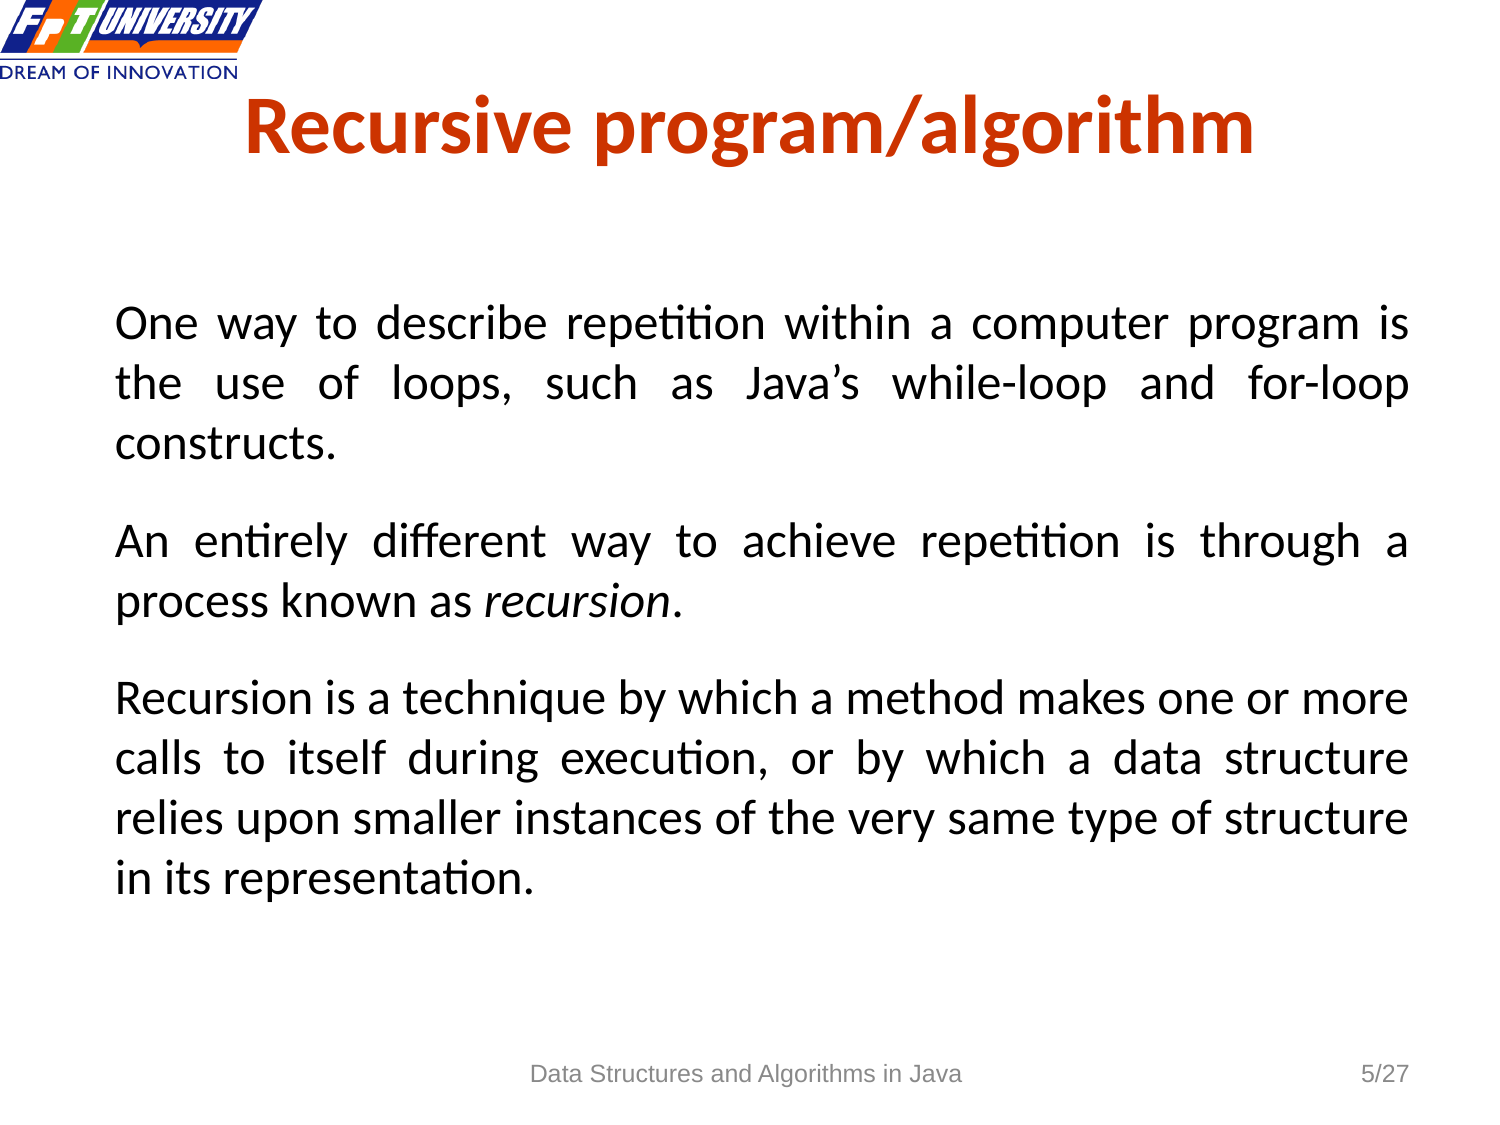

# Recursive program/algorithm
One way to describe repetition within a computer program is the use of loops, such as Java’s while-loop and for-loop constructs.
An entirely different way to achieve repetition is through a process known as recursion.
Recursion is a technique by which a method makes one or more calls to itself during execution, or by which a data structure relies upon smaller instances of the very same type of structure in its representation.
Data Structures and Algorithms in Java
5/27